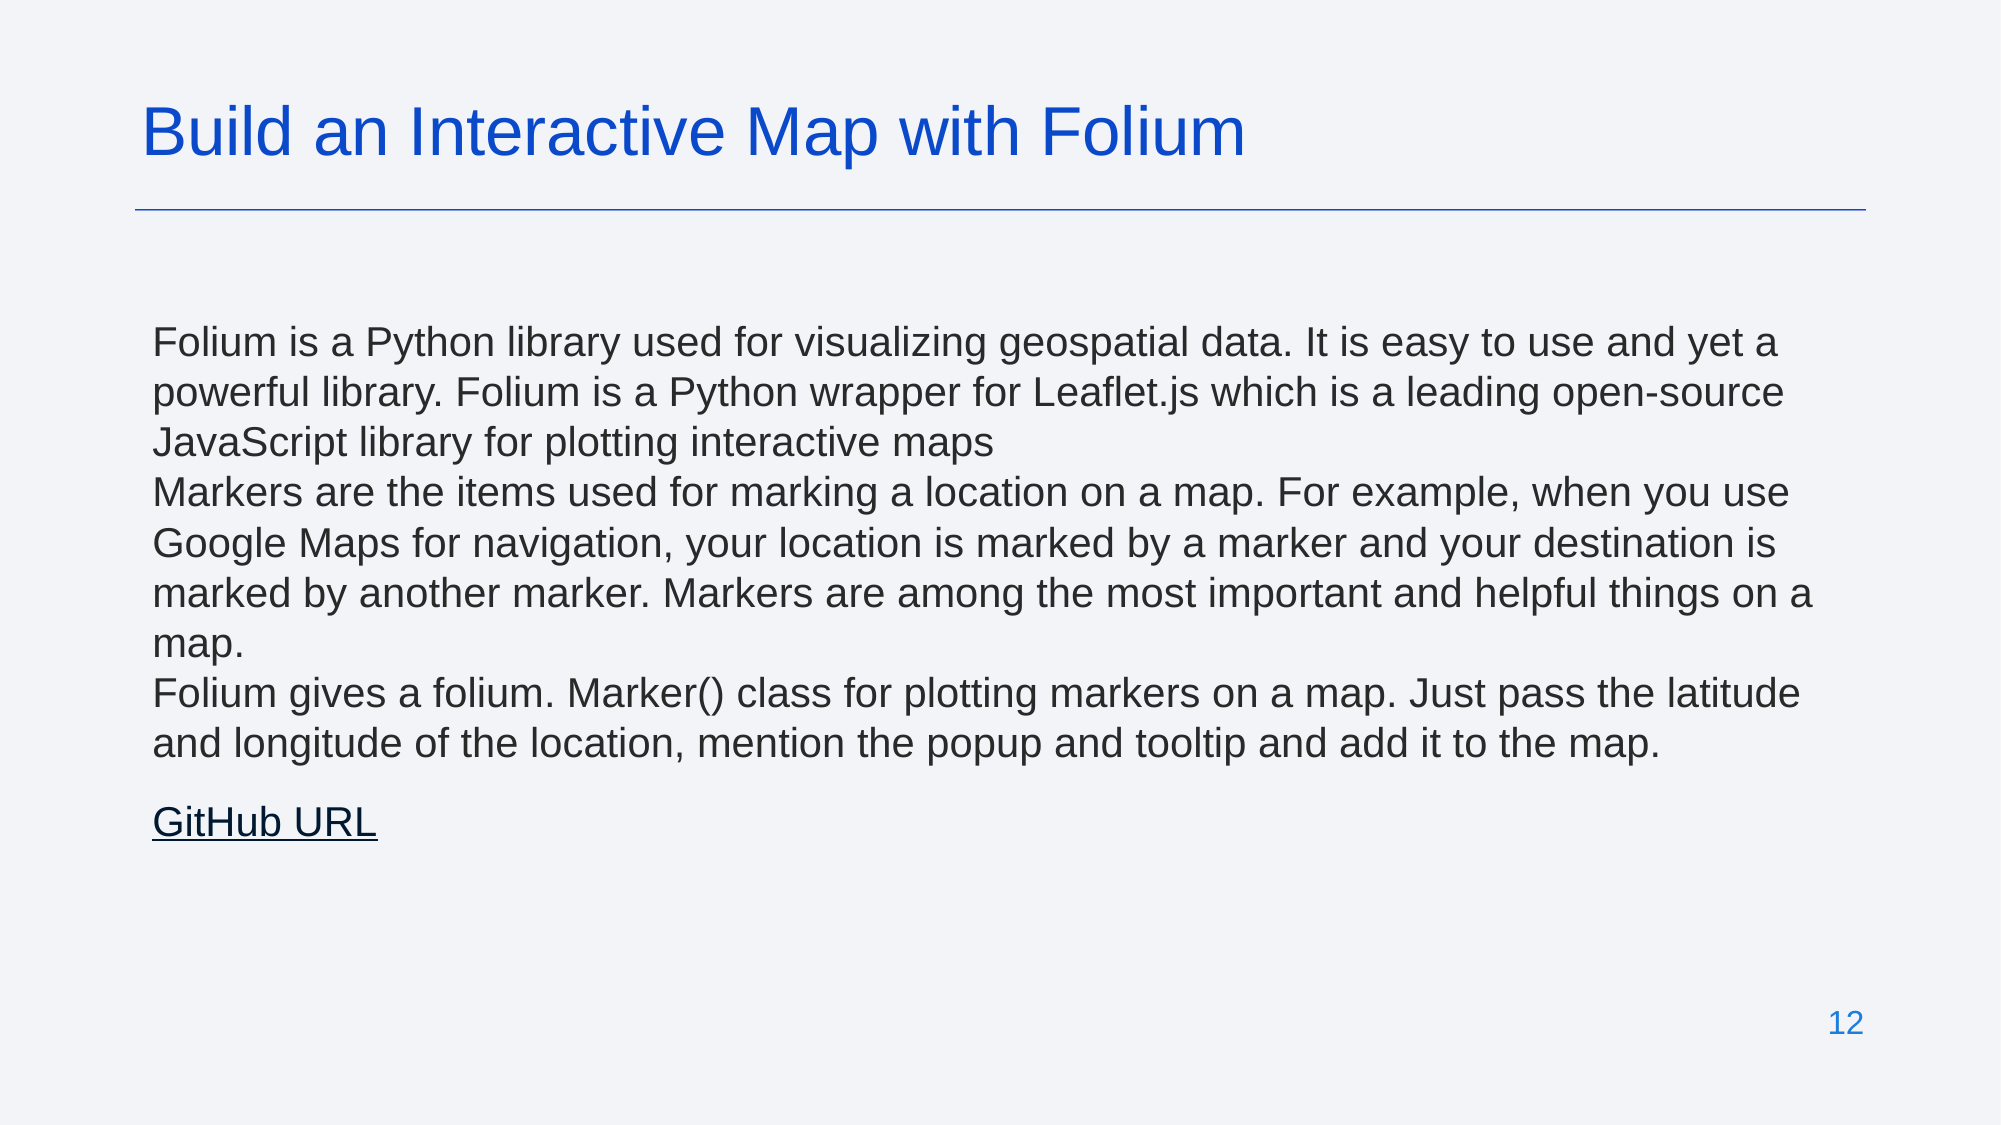

Build an Interactive Map with Folium
Folium is a Python library used for visualizing geospatial data. It is easy to use and yet a powerful library. Folium is a Python wrapper for Leaflet.js which is a leading open-source JavaScript library for plotting interactive maps
Markers are the items used for marking a location on a map. For example, when you use Google Maps for navigation, your location is marked by a marker and your destination is marked by another marker. Markers are among the most important and helpful things on a map.
Folium gives a folium. Marker() class for plotting markers on a map. Just pass the latitude and longitude of the location, mention the popup and tooltip and add it to the map.
GitHub URL
12